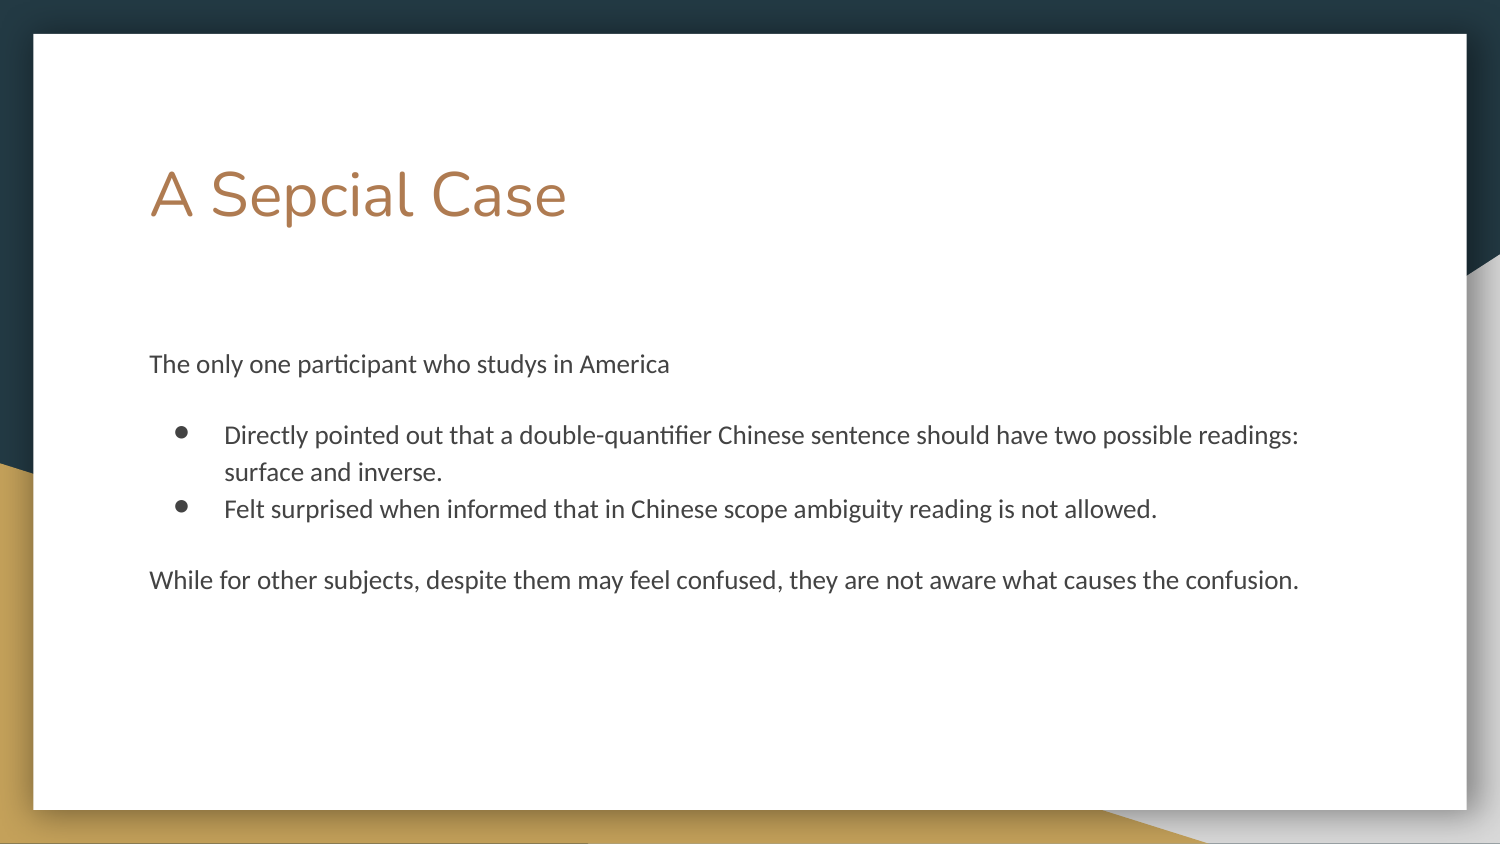

# A Sepcial Case
The only one participant who studys in America
Directly pointed out that a double-quantifier Chinese sentence should have two possible readings: surface and inverse.
Felt surprised when informed that in Chinese scope ambiguity reading is not allowed.
While for other subjects, despite them may feel confused, they are not aware what causes the confusion.